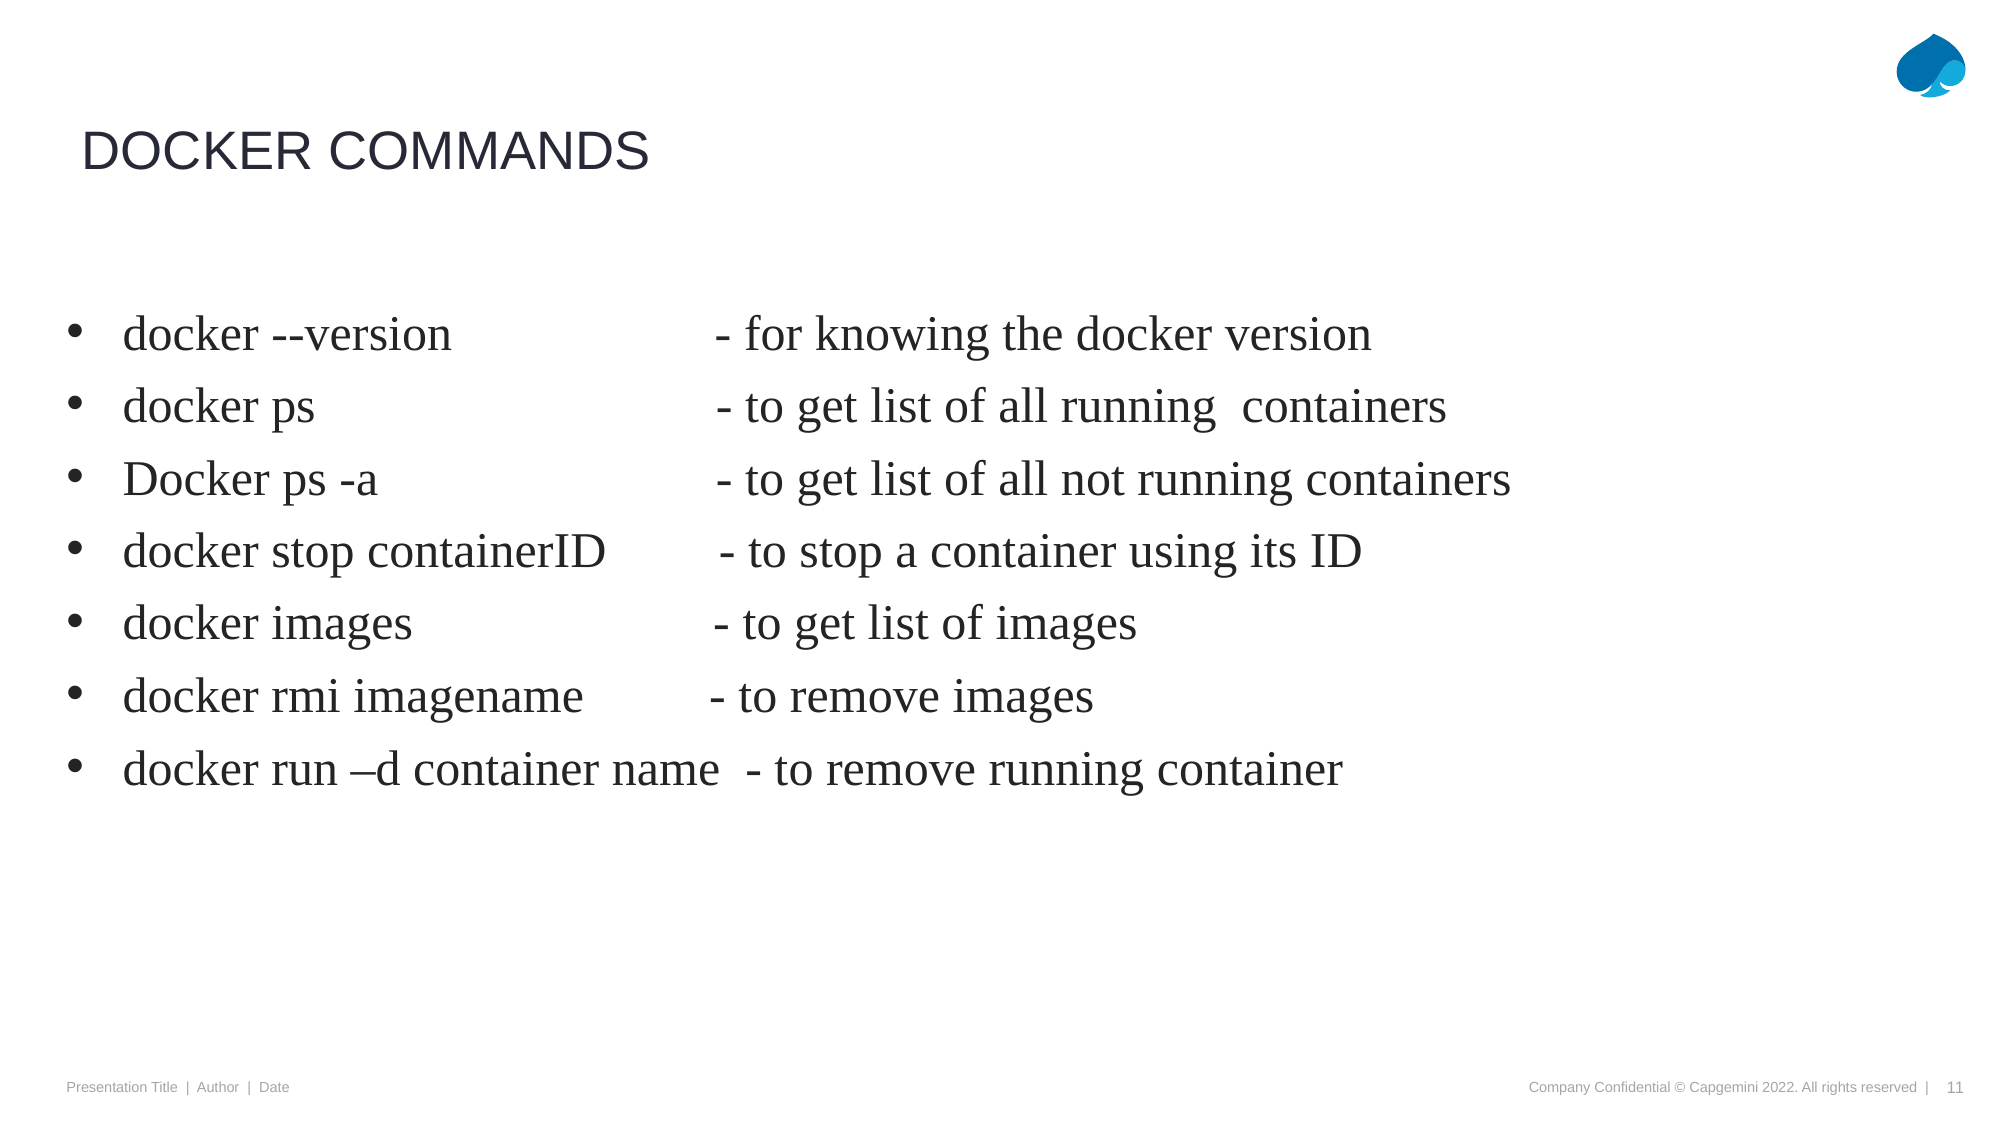

# docker commands

docker --version                     - for knowing the docker version
docker ps                                - to get list of all running  containers
Docker ps -a                           - to get list of all not running containers
docker stop containerID         - to stop a container using its ID
docker images                        - to get list of images
docker rmi imagename          - to remove images
docker run –d container name  - to remove running container